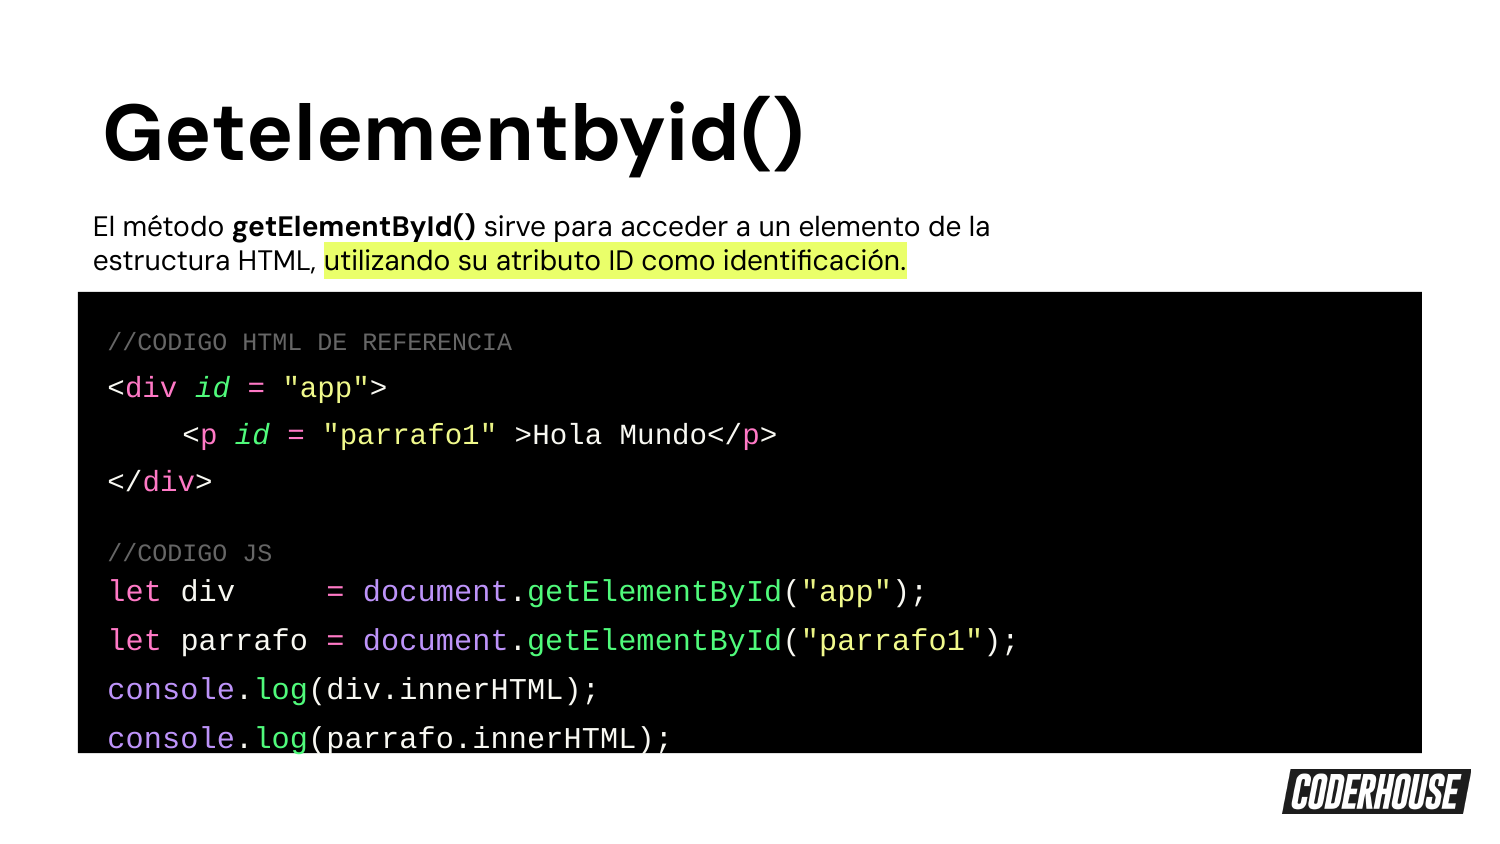

Getelementbyid()
El método getElementById() sirve para acceder a un elemento de la estructura HTML, utilizando su atributo ID como identificación.
//CODIGO HTML DE REFERENCIA
<div id = "app">
<p id = "parrafo1" >Hola Mundo</p>
</div>

//CODIGO JS
let div     = document.getElementById("app");
let parrafo = document.getElementById("parrafo1");
console.log(div.innerHTML);
console.log(parrafo.innerHTML);